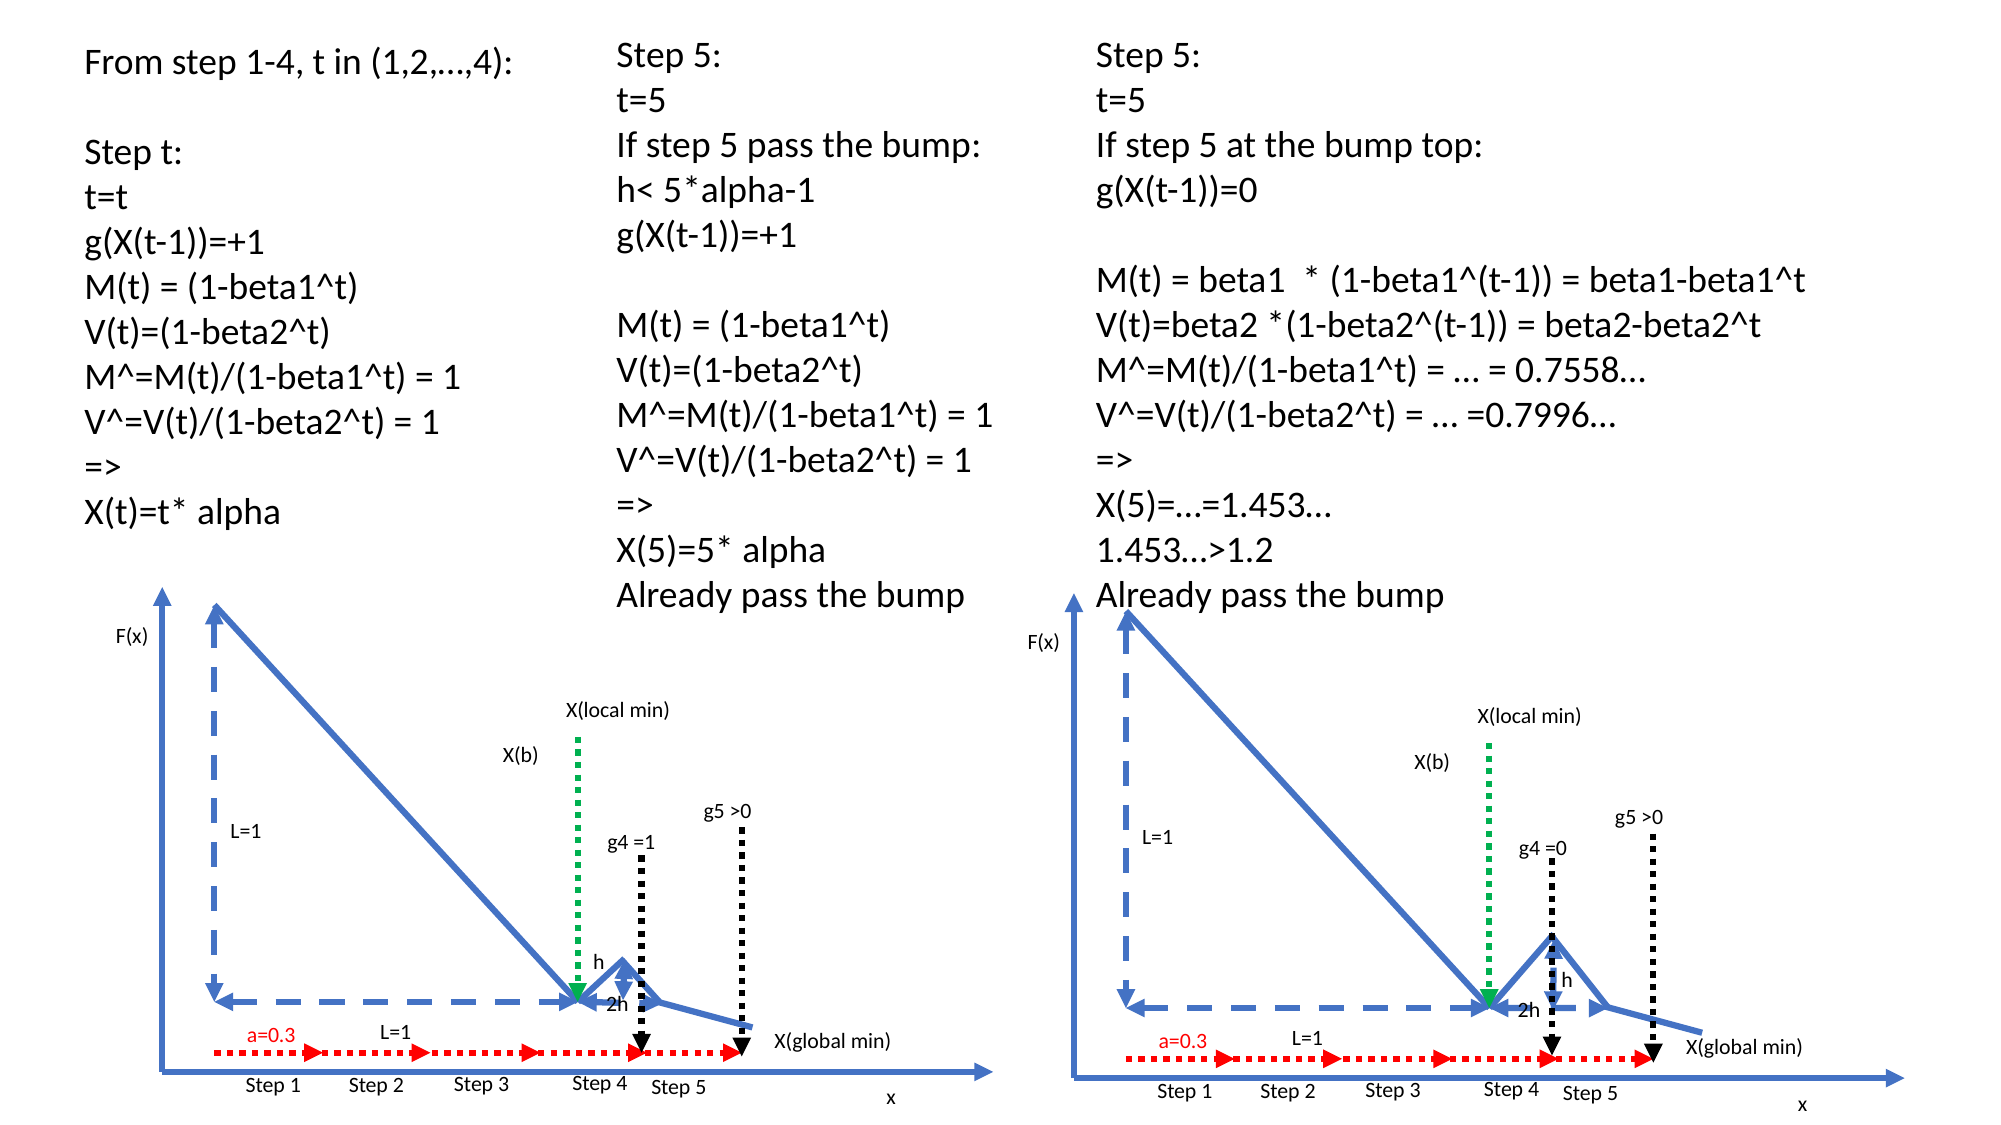

Step 5:
t=5
If step 5 at the bump top:
g(X(t-1))=0

M(t) = beta1  * (1-beta1^(t-1)) = beta1-beta1^t
V(t)=beta2 *(1-beta2^(t-1)) = beta2-beta2^t
M^=M(t)/(1-beta1^t) = … = 0.7558…
V^=V(t)/(1-beta2^t) = … =0.7996…
=>
X(5)=…=1.453…
1.453…>1.2
Already pass the bump
Step 5:
t=5
If step 5 pass the bump:
h< 5*alpha-1
g(X(t-1))=+1

M(t) = (1-beta1^t)
V(t)=(1-beta2^t)
M^=M(t)/(1-beta1^t) = 1
V^=V(t)/(1-beta2^t) = 1
=>
X(5)=5* alpha
Already pass the bump
From step 1-4, t in (1,2,…,4):

Step t:
t=t
g(X(t-1))=+1
M(t) = (1-beta1^t)
V(t)=(1-beta2^t)
M^=M(t)/(1-beta1^t) = 1
V^=V(t)/(1-beta2^t) = 1
=>
X(t)=t* alpha
F(x)
F(x)
X(local min)
X(local min)
X(b)
X(b)
g5 >0
g5 >0
L=1
L=1
g4 =1
g4 =0
h
h
2h
2h
L=1
a=0.3
L=1
X(global min)
a=0.3
X(global min)
Step 4
Step 3
Step 1
Step 2
Step 5
Step 4
Step 3
Step 1
Step 2
Step 5
x
x